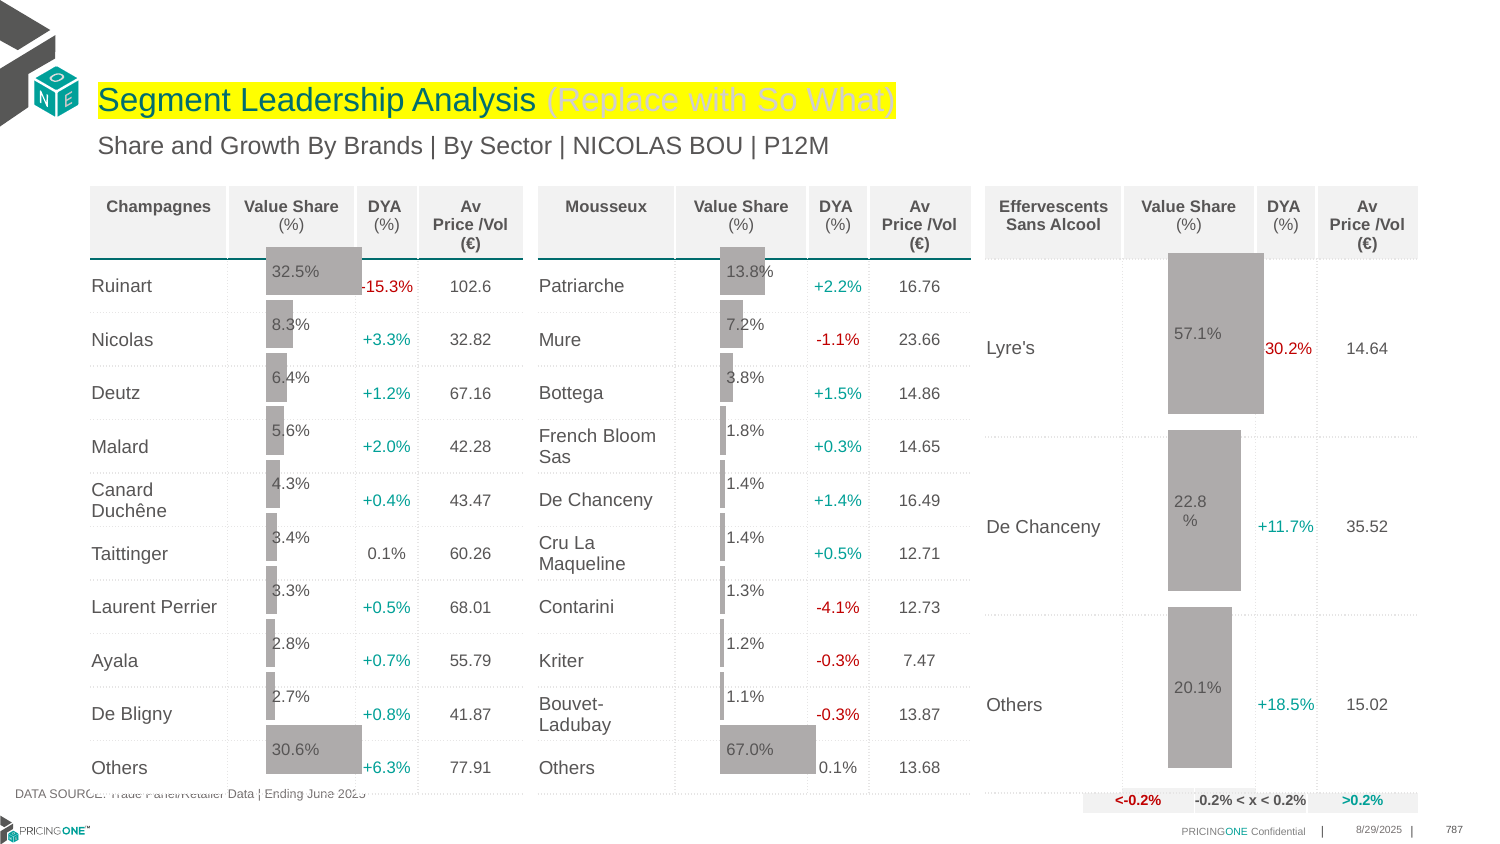

# Segment Leadership Analysis (Replace with So What)
Share and Growth By Brands | By Sector | NICOLAS BOU | P12M
| Mousseux | Value Share (%) | DYA (%) | Av Price /Vol (€) |
| --- | --- | --- | --- |
| Patriarche |  | +2.2% | 16.76 |
| Mure |  | -1.1% | 23.66 |
| Bottega |  | +1.5% | 14.86 |
| French Bloom Sas |  | +0.3% | 14.65 |
| De Chanceny |  | +1.4% | 16.49 |
| Cru La Maqueline |  | +0.5% | 12.71 |
| Contarini |  | -4.1% | 12.73 |
| Kriter |  | -0.3% | 7.47 |
| Bouvet-Ladubay |  | -0.3% | 13.87 |
| Others |  | 0.1% | 13.68 |
| Champagnes | Value Share (%) | DYA (%) | Av Price /Vol (€) |
| --- | --- | --- | --- |
| Ruinart |  | -15.3% | 102.6 |
| Nicolas |  | +3.3% | 32.82 |
| Deutz |  | +1.2% | 67.16 |
| Malard |  | +2.0% | 42.28 |
| Canard Duchêne |  | +0.4% | 43.47 |
| Taittinger |  | 0.1% | 60.26 |
| Laurent Perrier |  | +0.5% | 68.01 |
| Ayala |  | +0.7% | 55.79 |
| De Bligny |  | +0.8% | 41.87 |
| Others |  | +6.3% | 77.91 |
| Effervescents Sans Alcool | Value Share (%) | DYA (%) | Av Price /Vol (€) |
| --- | --- | --- | --- |
| Lyre's |  | -30.2% | 14.64 |
| De Chanceny |  | +11.7% | 35.52 |
| Others |  | +18.5% | 15.02 |

### Chart

| Category | Champagnes | NICOLAS BOU |
|---|---|
| None | 0.3246086119289185 |

### Chart

| Category | Mousseux | NICOLAS BOU |
|---|---|
| None | 0.13819224955338738 |

### Chart

| Category | Effervescents Sans Alcool | NICOLAS BOU |
|---|---|
| None | 0.5712294396431559 |
DATA SOURCE: Trade Panel/Retailer Data | Ending June 2025
| <-0.2% | -0.2% < x < 0.2% | >0.2% |
| --- | --- | --- |

8/29/2025
787